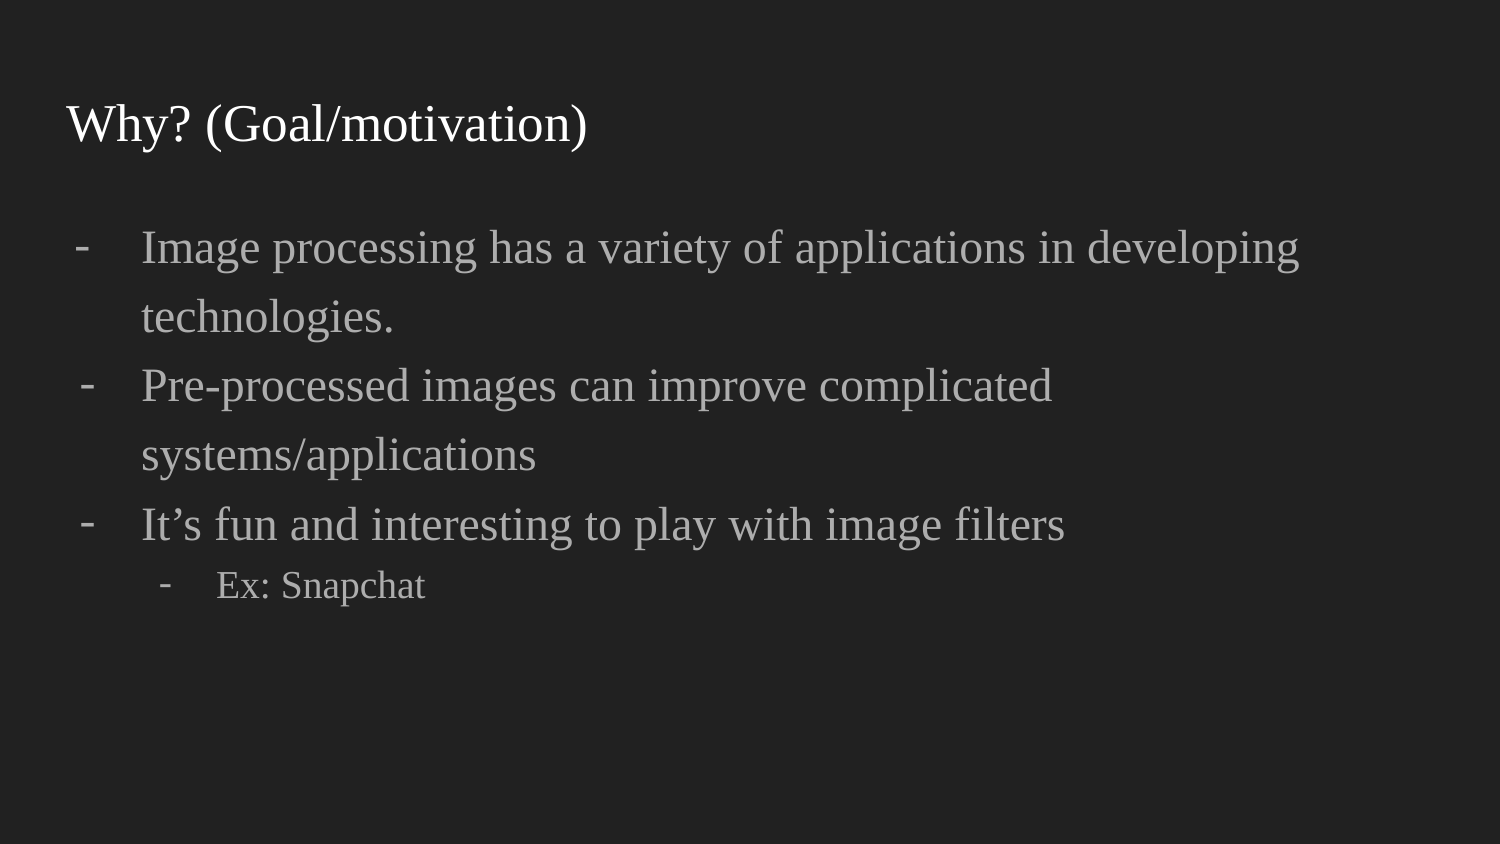

# Why? (Goal/motivation)
Image processing has a variety of applications in developing technologies.
Pre-processed images can improve complicated systems/applications
It’s fun and interesting to play with image filters
Ex: Snapchat